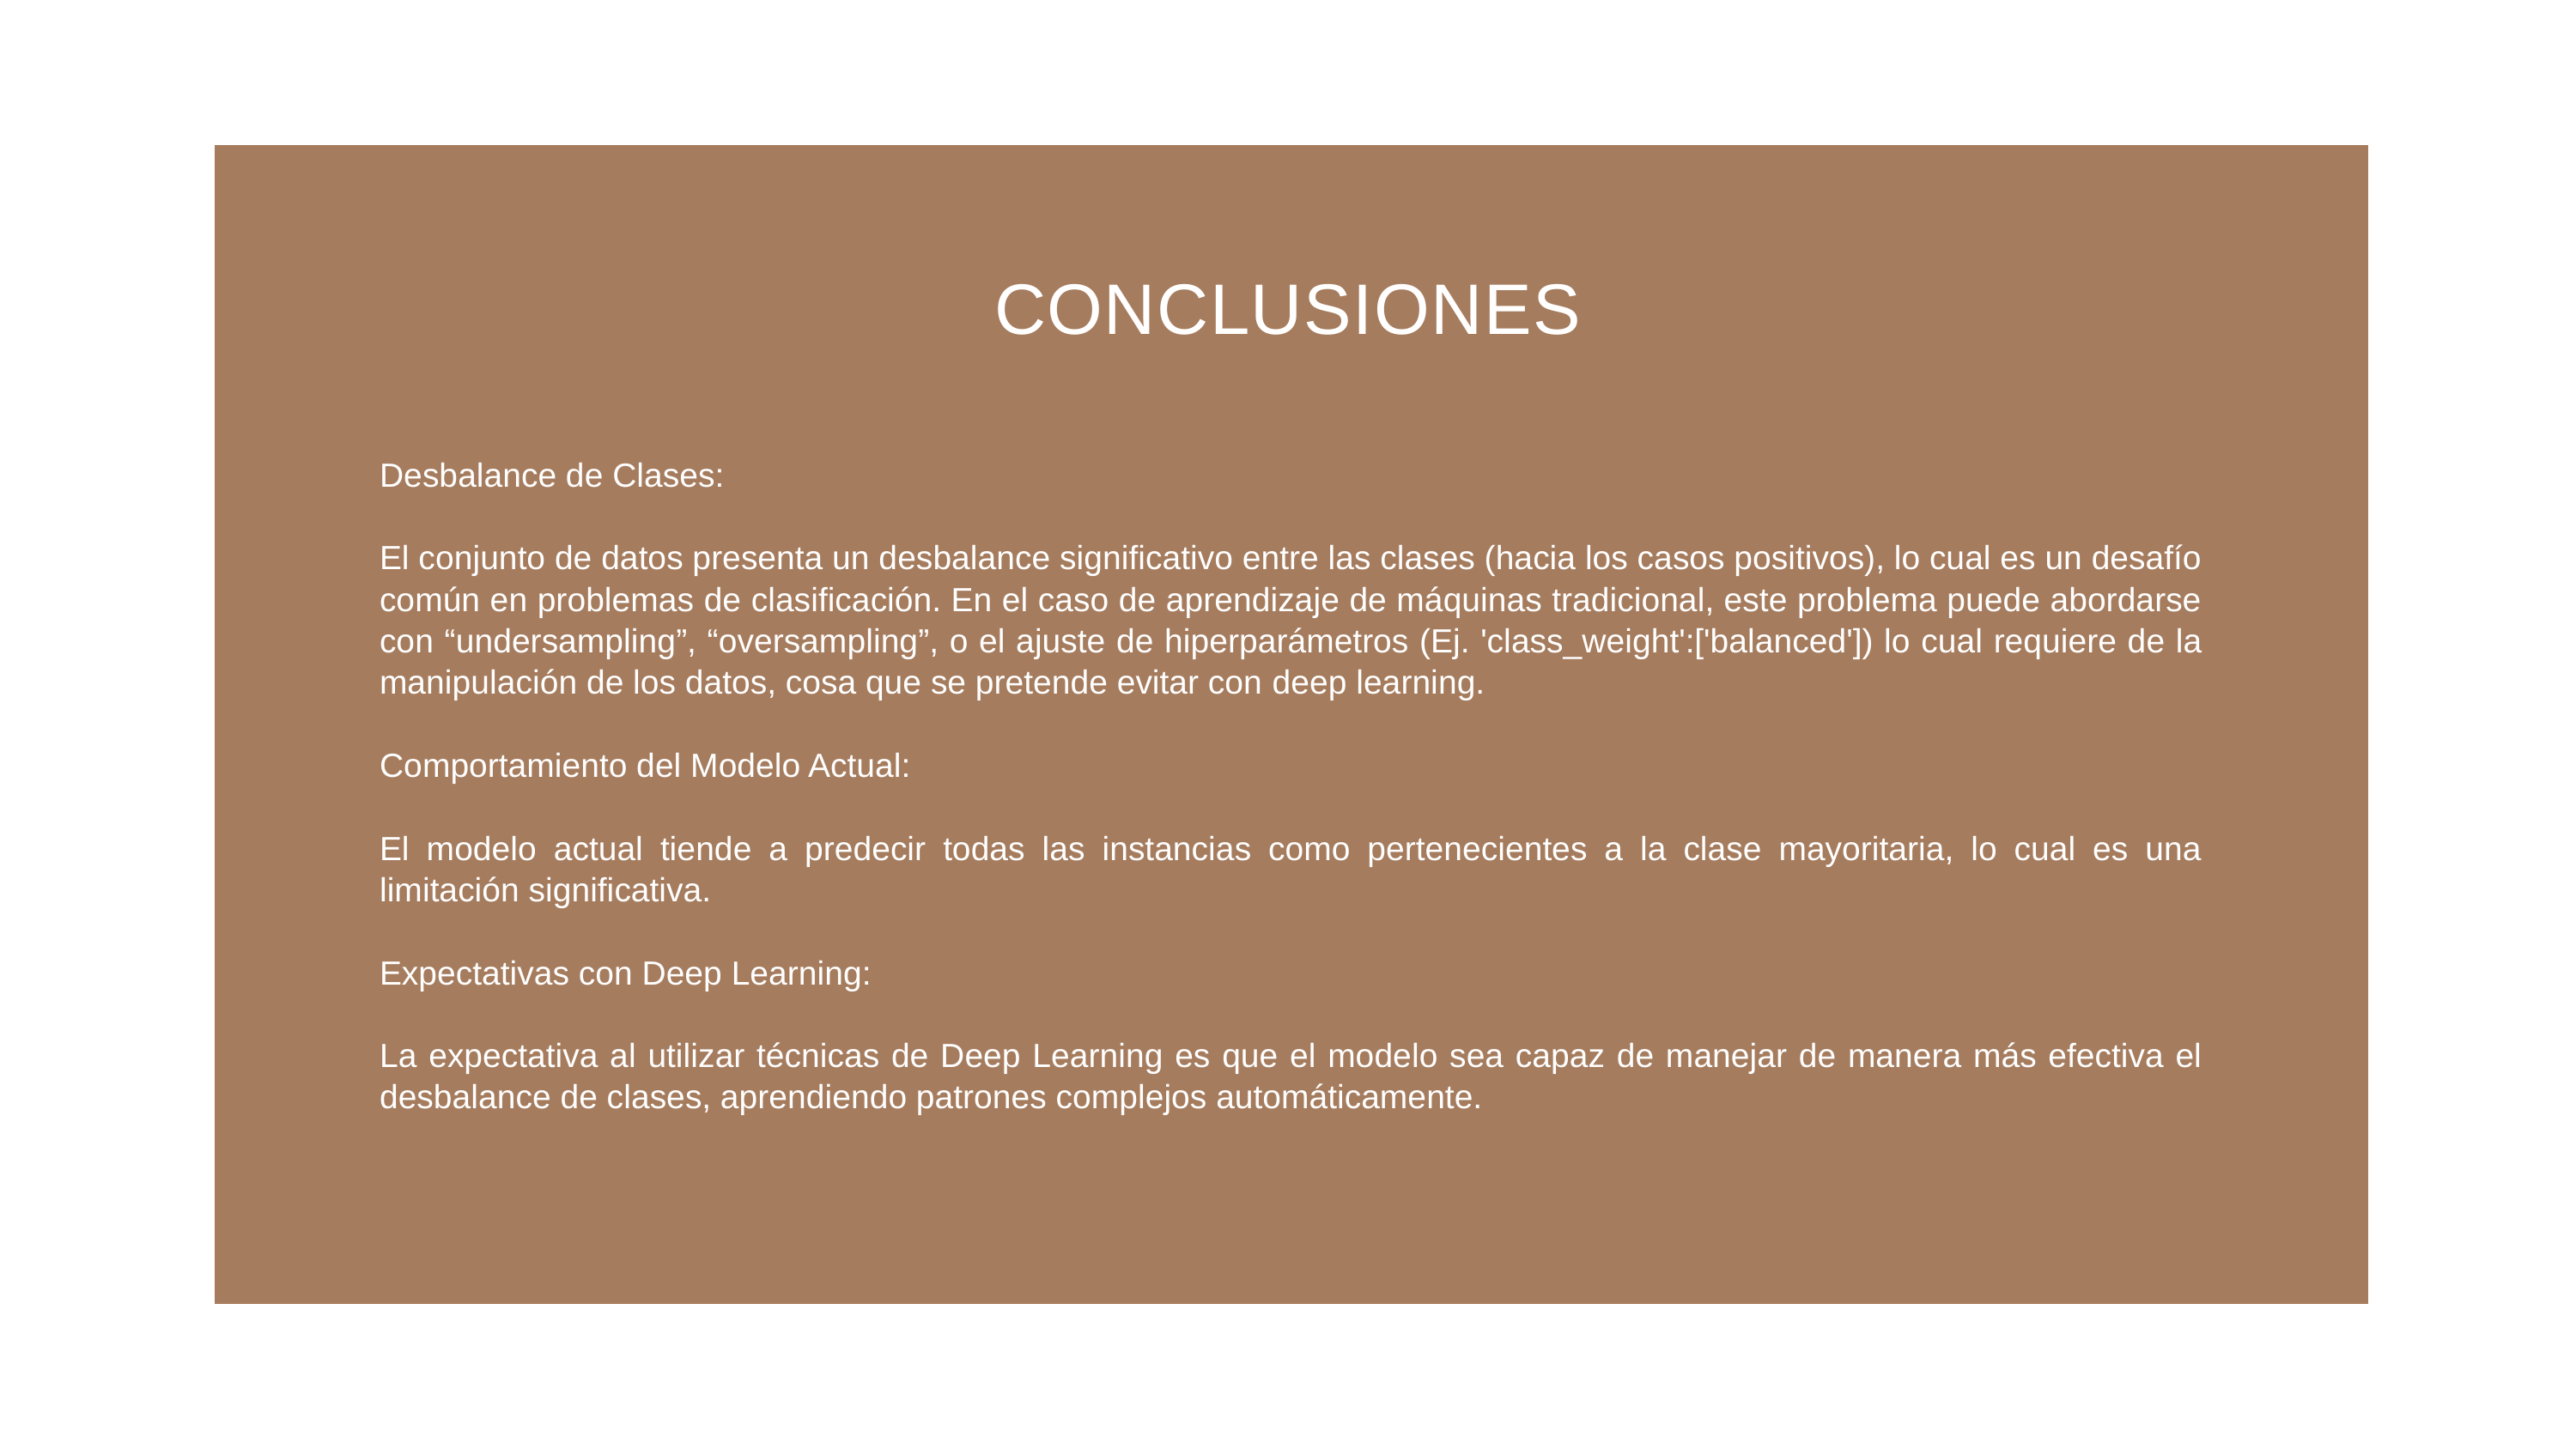

CONCLUSIONES
Desbalance de Clases:

El conjunto de datos presenta un desbalance significativo entre las clases (hacia los casos positivos), lo cual es un desafío común en problemas de clasificación. En el caso de aprendizaje de máquinas tradicional, este problema puede abordarse con “undersampling”, “oversampling”, o el ajuste de hiperparámetros (Ej. 'class_weight':['balanced']) lo cual requiere de la manipulación de los datos, cosa que se pretende evitar con deep learning.

Comportamiento del Modelo Actual:

El modelo actual tiende a predecir todas las instancias como pertenecientes a la clase mayoritaria, lo cual es una limitación significativa.

Expectativas con Deep Learning:

La expectativa al utilizar técnicas de Deep Learning es que el modelo sea capaz de manejar de manera más efectiva el desbalance de clases, aprendiendo patrones complejos automáticamente.